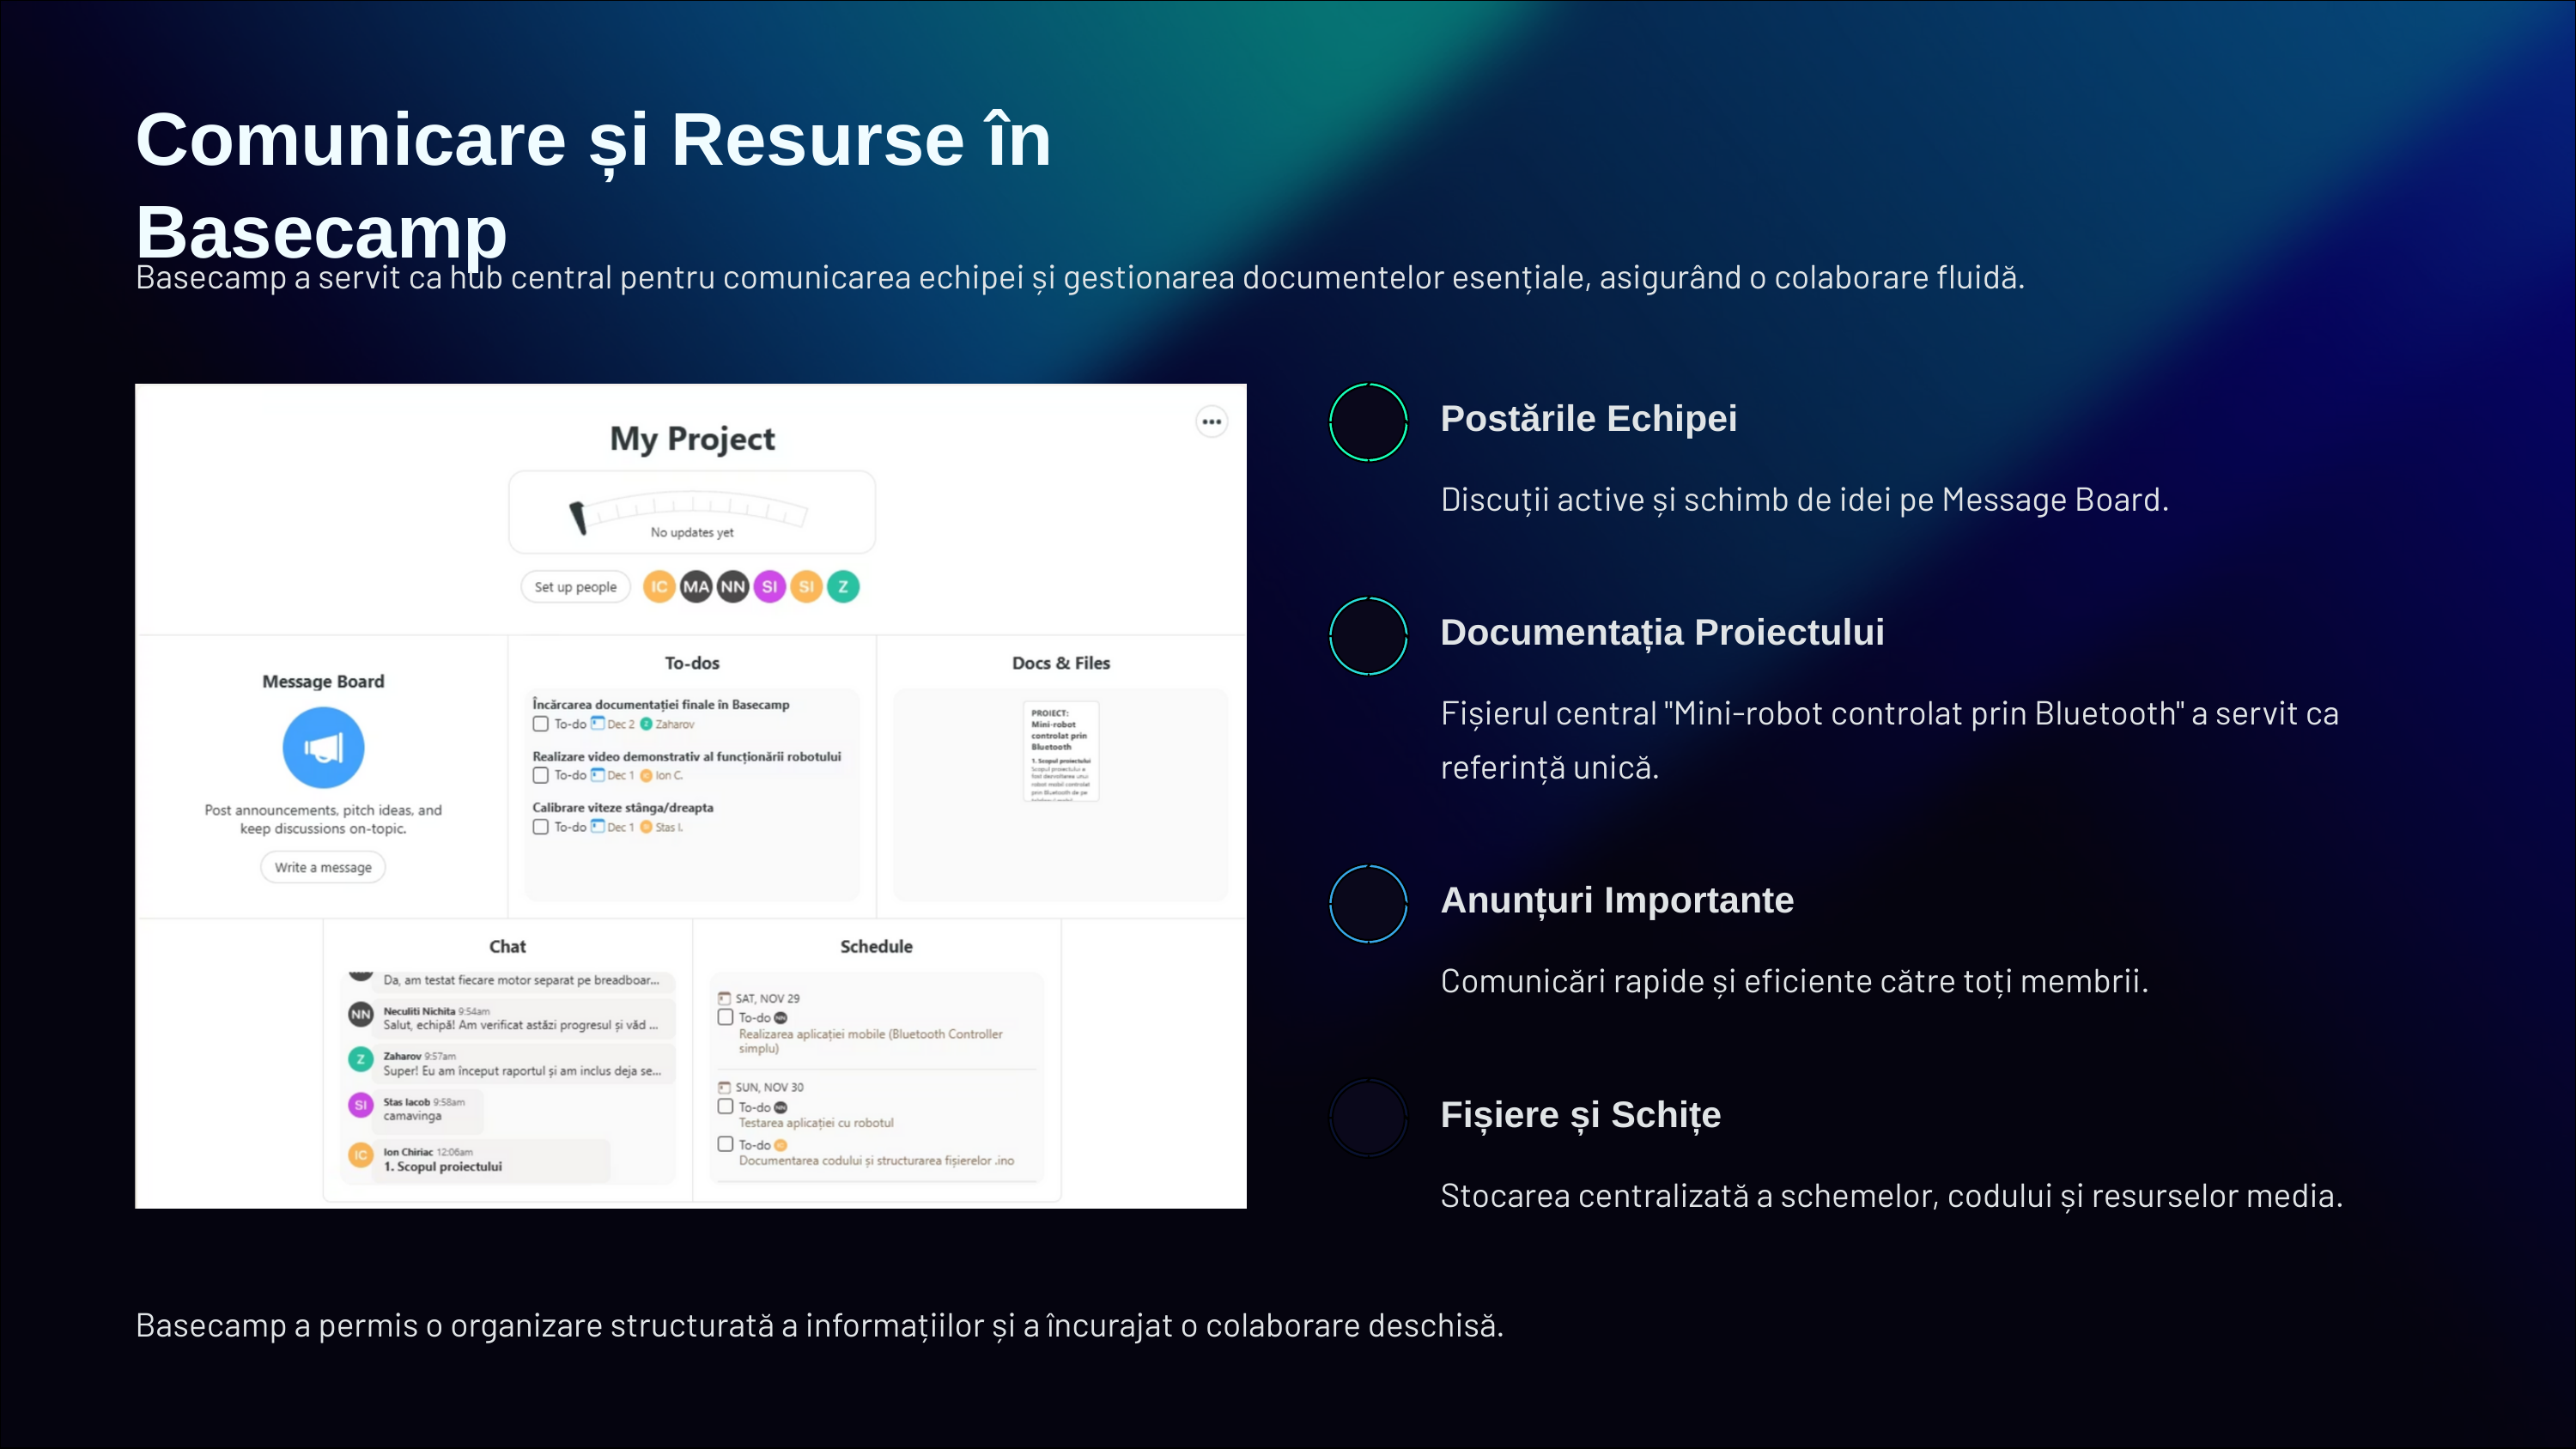

Comunicare și Resurse în Basecamp
Basecamp a servit ca hub central pentru comunicarea echipei și gestionarea documentelor esențiale, asigurând o colaborare fluidă.

Postările Echipei
Discuții active și schimb de idei pe Message Board.

Documentația Proiectului
Fișierul central "Mini-robot controlat prin Bluetooth" a servit ca referință unică.

Anunțuri Importante
Comunicări rapide și eficiente către toți membrii.

Fișiere și Schițe
Stocarea centralizată a schemelor, codului și resurselor media.
Basecamp a permis o organizare structurată a informațiilor și a încurajat o colaborare deschisă.